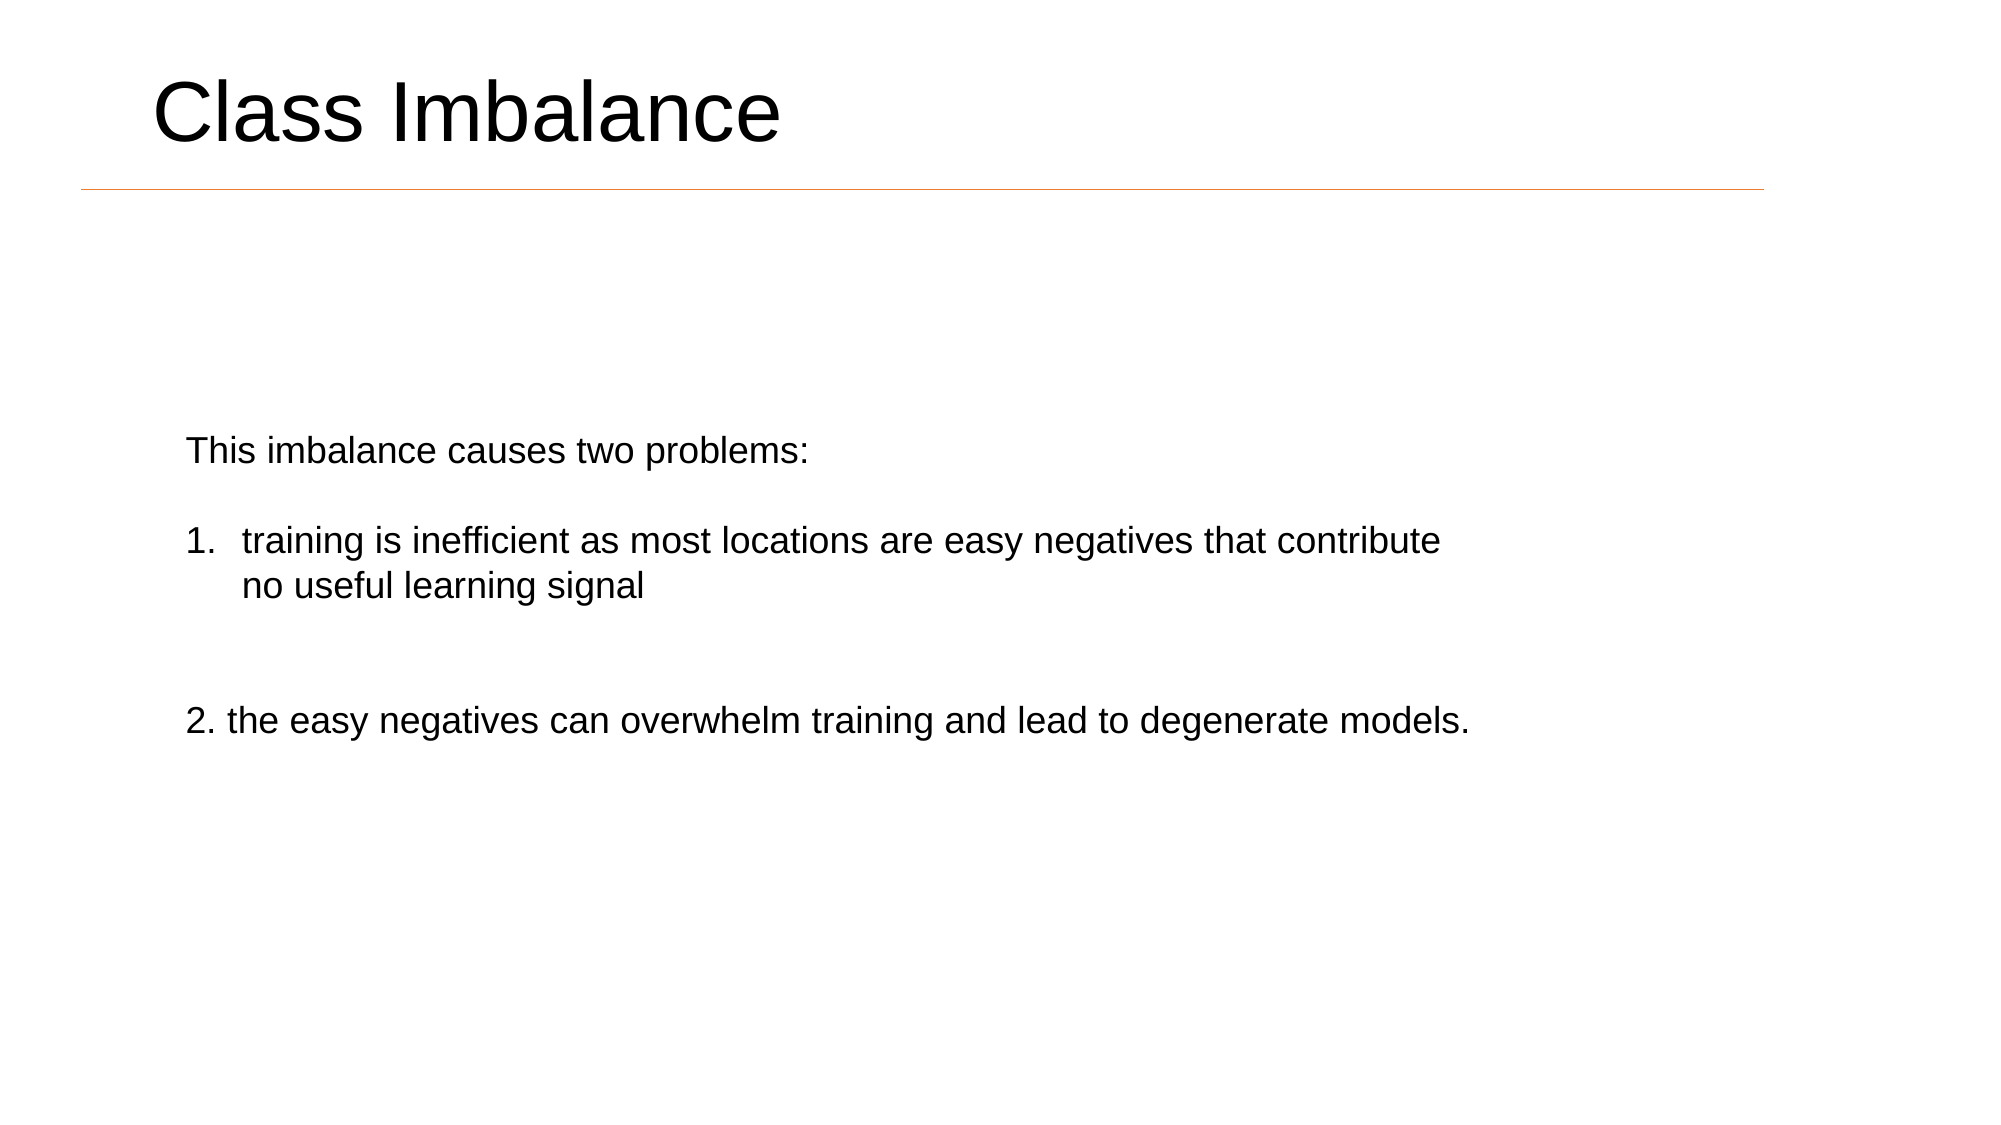

# Class Imbalance
This imbalance causes two problems:

training is inefficient as most locations are easy negatives that contribute no useful learning signal

2. the easy negatives can overwhelm training and lead to degenerate models.